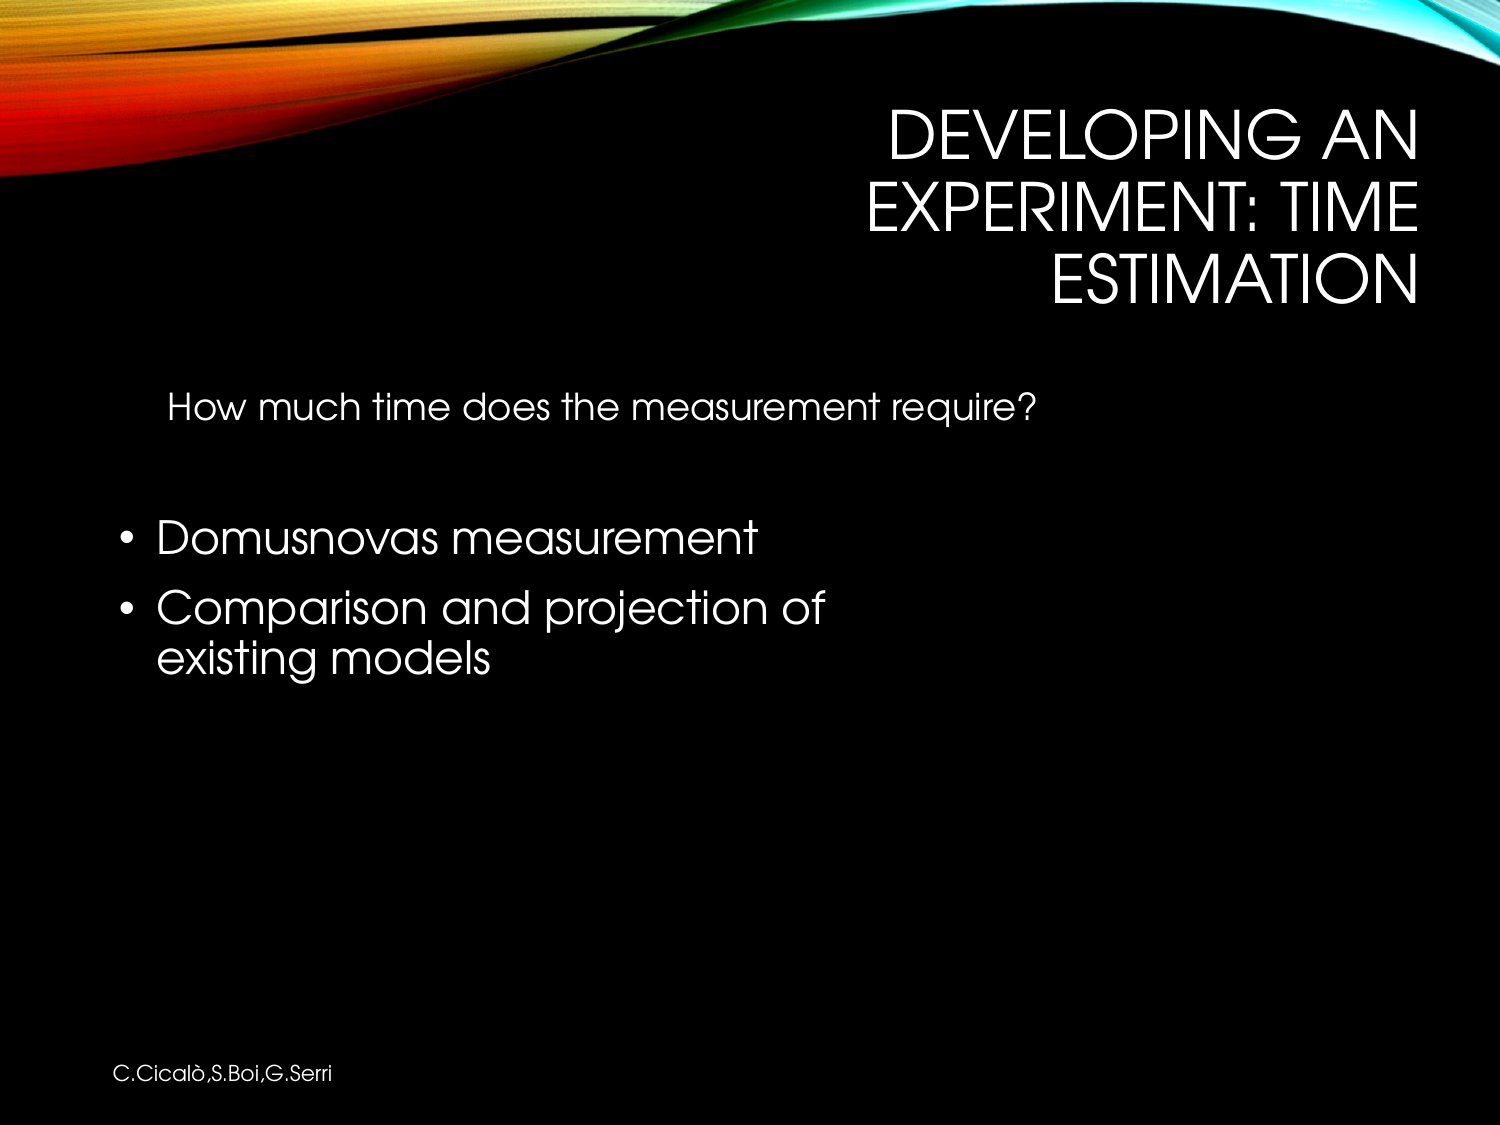

# developing an experiment: time eStimation
Domusnovas measurement
Comparison and projection of existing models
How much time does the measurement require?

C.Cicalò,S.Boi,G.Serri